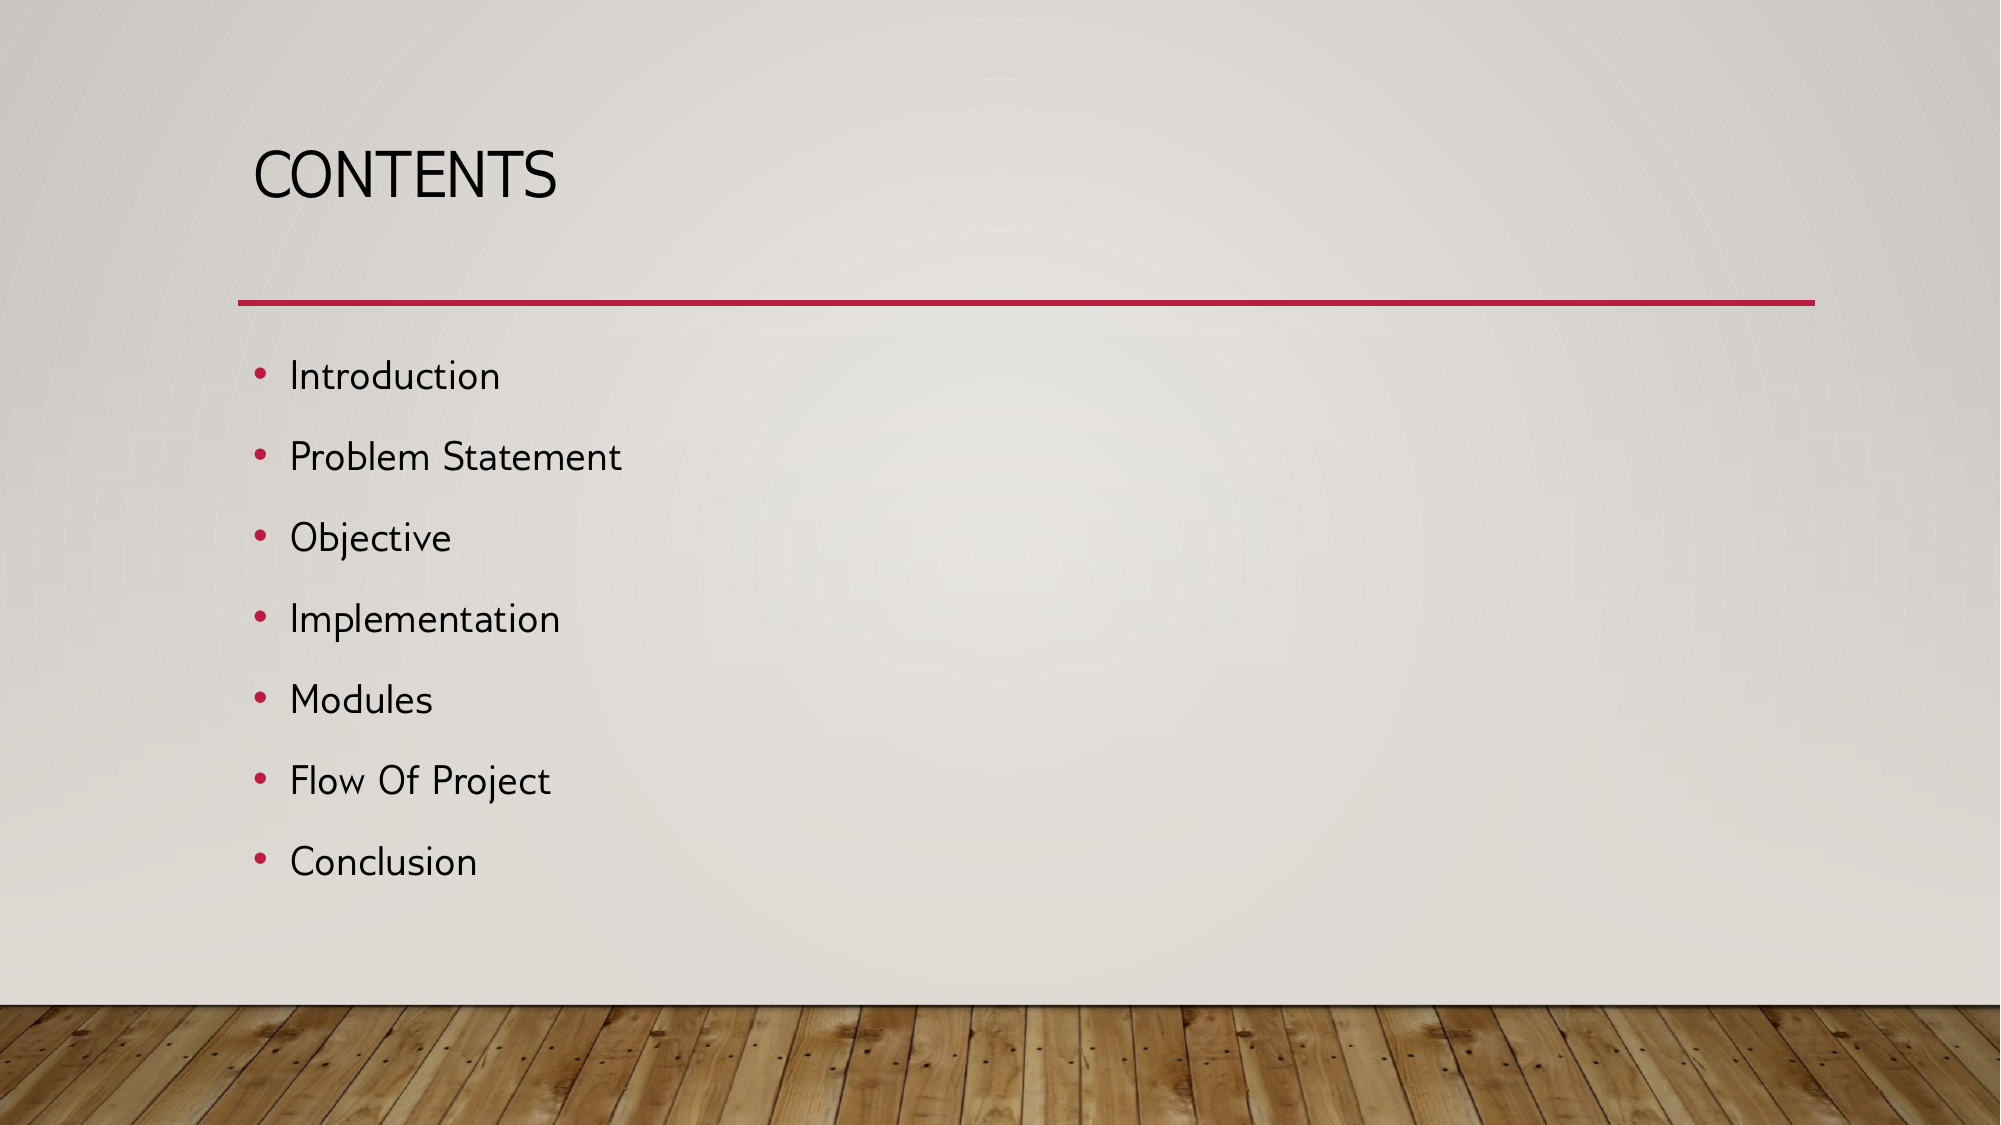

# Contents
Introduction
Problem Statement
Objective
Implementation
Modules
Flow Of Project
Conclusion